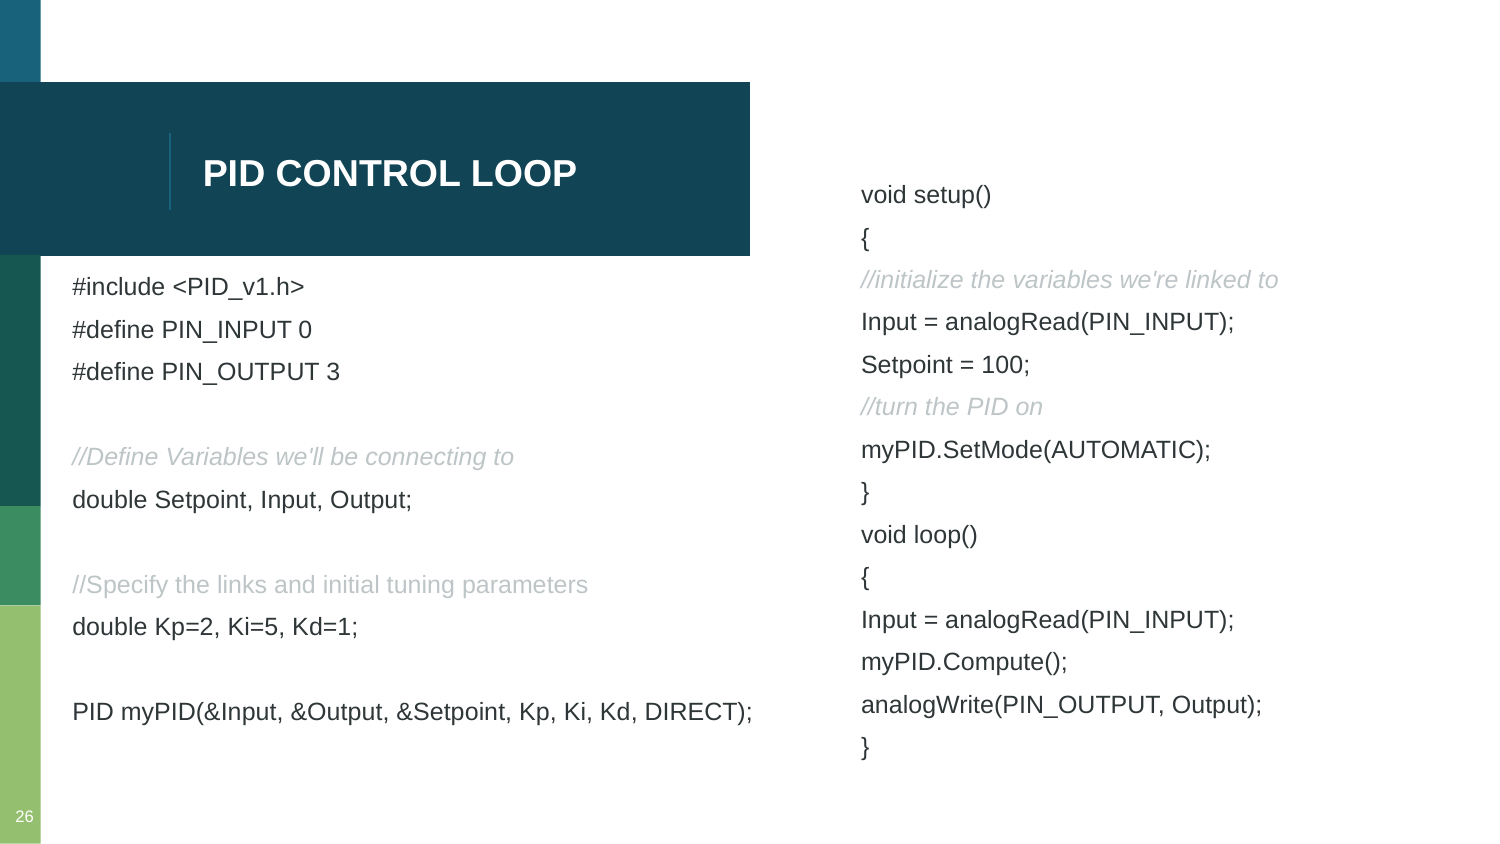

# PID CONTROL LOOP
void setup()
{
//initialize the variables we're linked to
Input = analogRead(PIN_INPUT);
Setpoint = 100;
//turn the PID on
myPID.SetMode(AUTOMATIC);
}
void loop()
{
Input = analogRead(PIN_INPUT);
myPID.Compute();
analogWrite(PIN_OUTPUT, Output);
}
#include <PID_v1.h>
#define PIN_INPUT 0
#define PIN_OUTPUT 3

//Define Variables we'll be connecting to
double Setpoint, Input, Output;

//Specify the links and initial tuning parameters
double Kp=2, Ki=5, Kd=1;

PID myPID(&Input, &Output, &Setpoint, Kp, Ki, Kd, DIRECT);

26